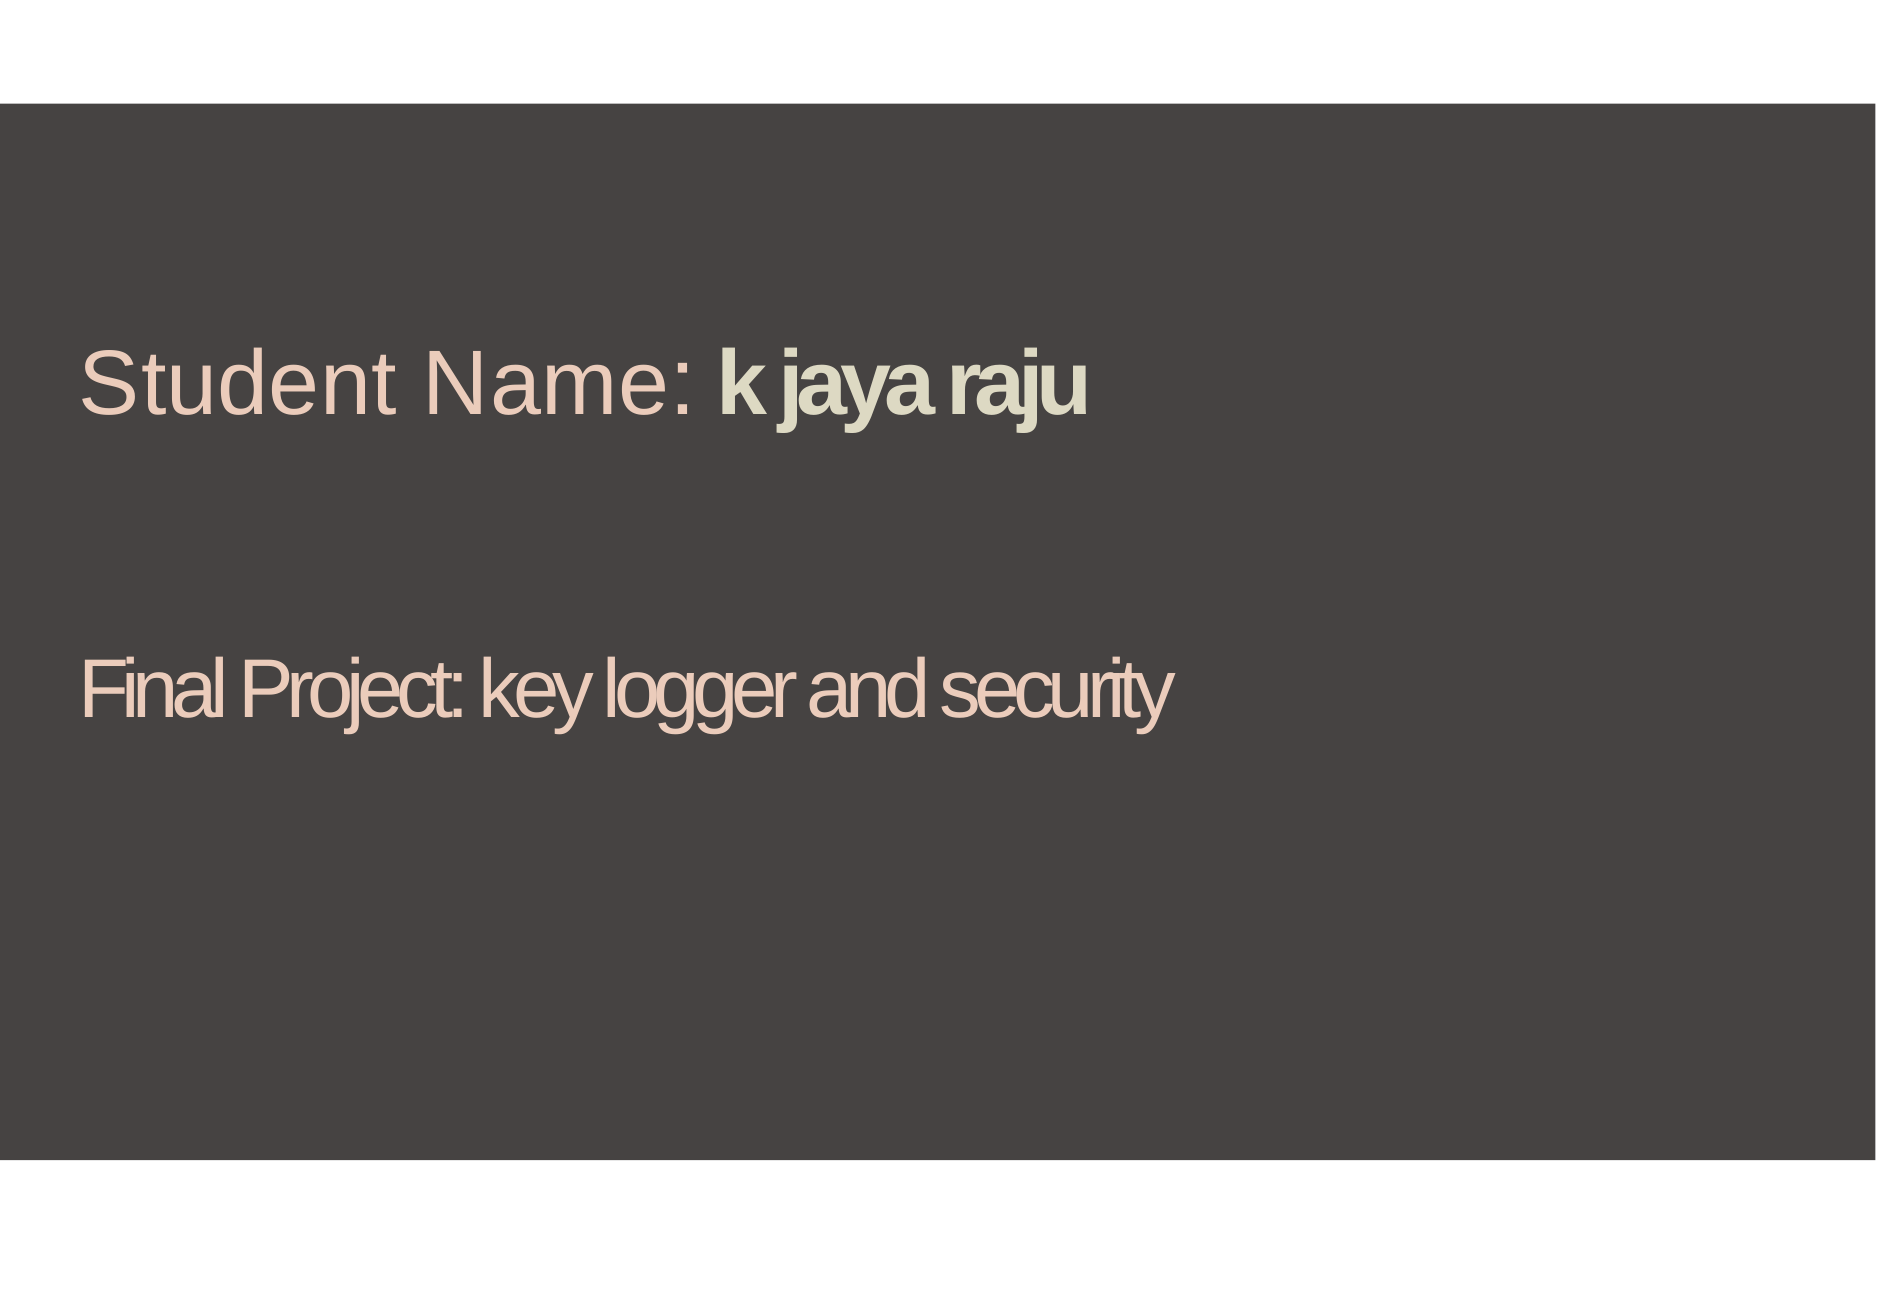

# Student Name: k jaya raju Final Project: key logger and security